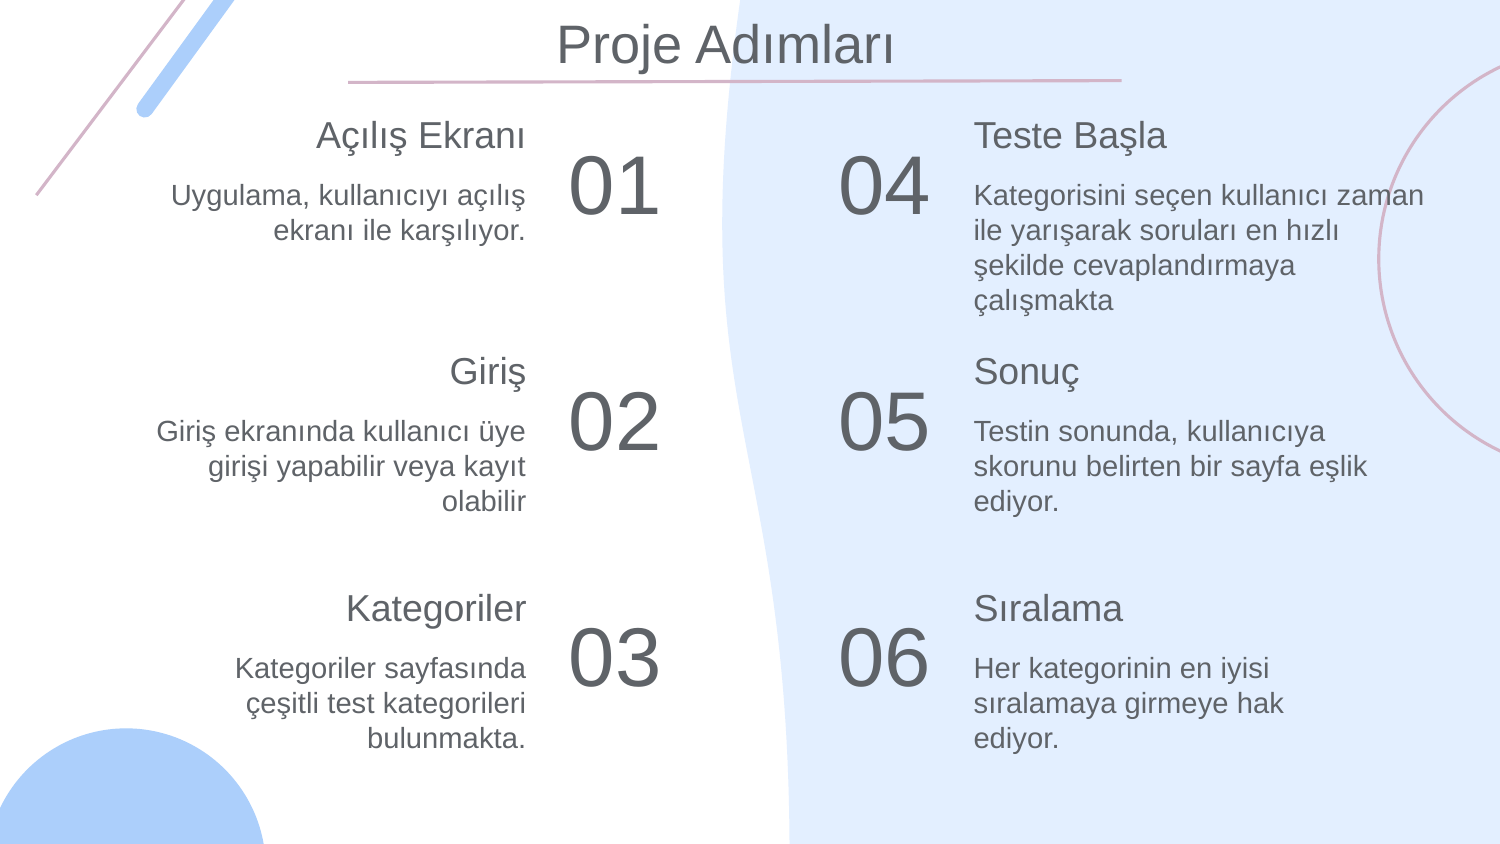

Proje Adımları
# Açılış Ekranı
Teste Başla
01
04
Uygulama, kullanıcıyı açılış ekranı ile karşılıyor.
Kategorisini seçen kullanıcı zaman ile yarışarak soruları en hızlı şekilde cevaplandırmaya çalışmakta
Giriş
Sonuç
02
05
Giriş ekranında kullanıcı üye girişi yapabilir veya kayıt olabilir
Testin sonunda, kullanıcıya skorunu belirten bir sayfa eşlik ediyor.
Kategoriler
Sıralama
03
06
Kategoriler sayfasında çeşitli test kategorileri bulunmakta.
Her kategorinin en iyisi sıralamaya girmeye hak ediyor.